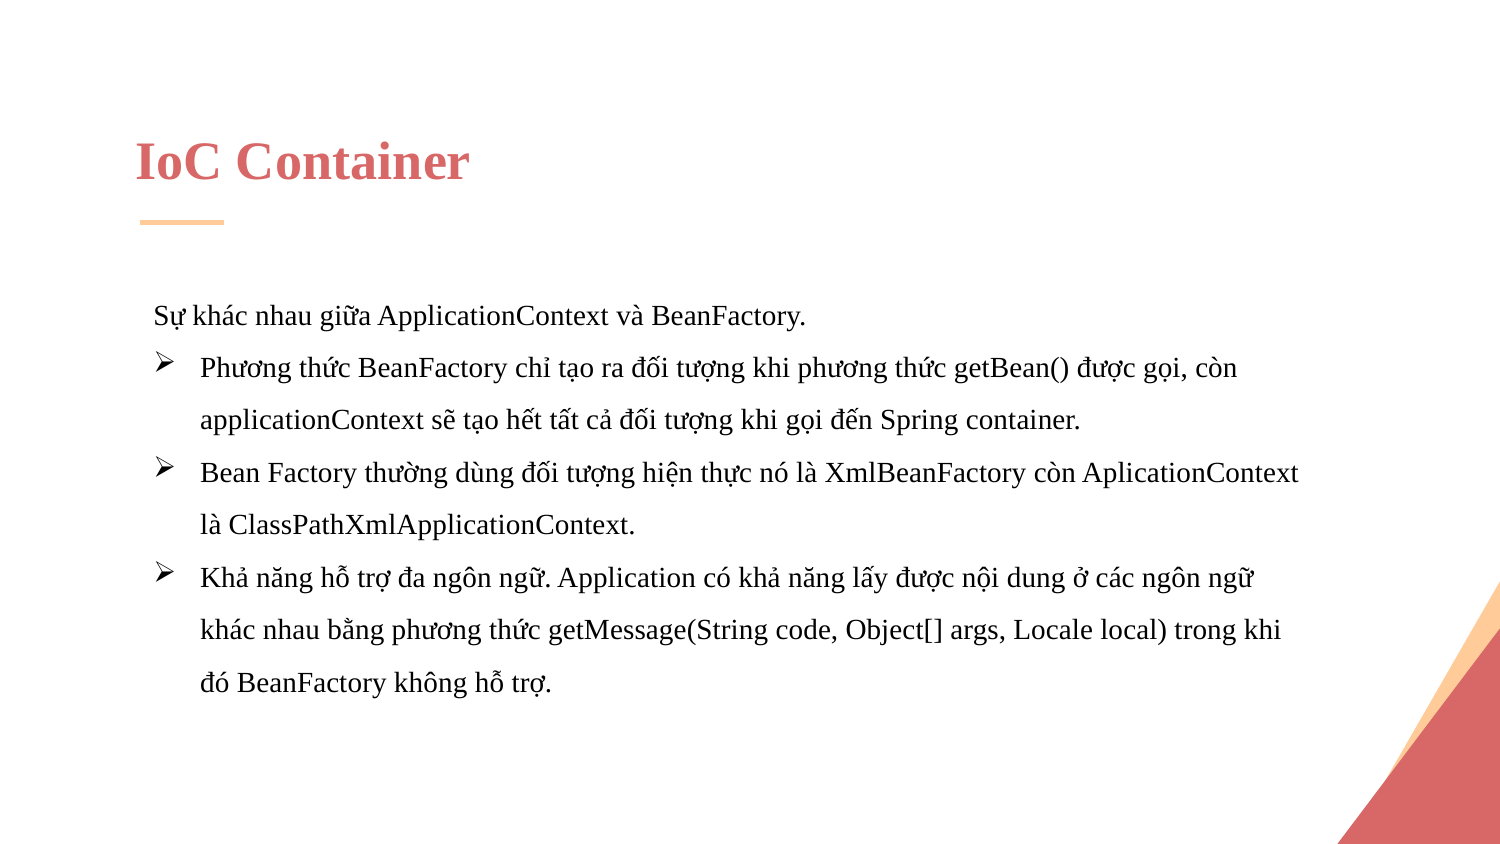

IoC Container
Sự khác nhau giữa ApplicationContext và BeanFactory.
Phương thức BeanFactory chỉ tạo ra đối tượng khi phương thức getBean() được gọi, còn applicationContext sẽ tạo hết tất cả đối tượng khi gọi đến Spring container.
Bean Factory thường dùng đối tượng hiện thực nó là XmlBeanFactory còn AplicationContext là ClassPathXmlApplicationContext.
Khả năng hỗ trợ đa ngôn ngữ. Application có khả năng lấy được nội dung ở các ngôn ngữ khác nhau bằng phương thức getMessage(String code, Object[] args, Locale local) trong khi đó BeanFactory không hỗ trợ.